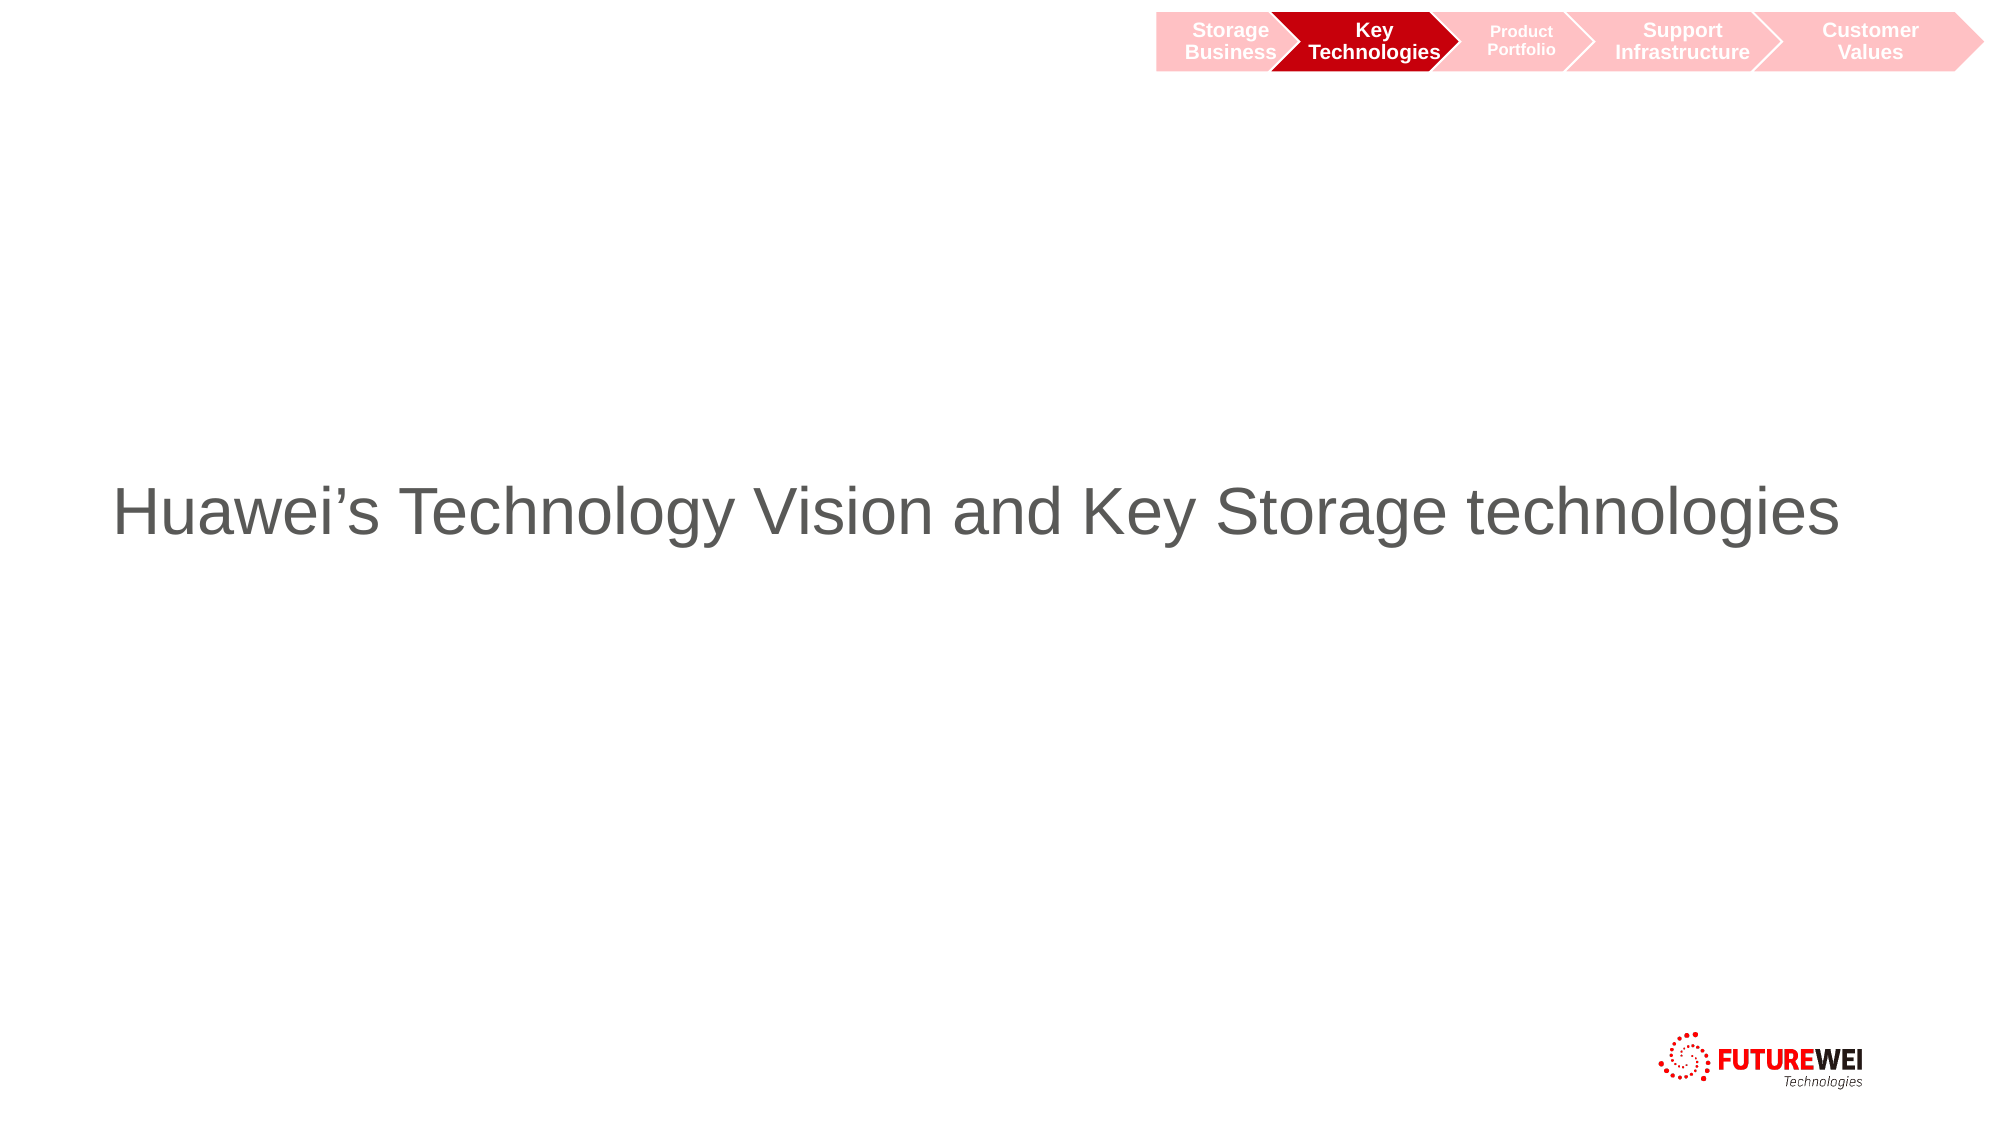

Storage Business
Key Technologies
Product Portfolio
Support Infrastructure
Customer Values
Huawei’s Technology Vision and Key Storage technologies